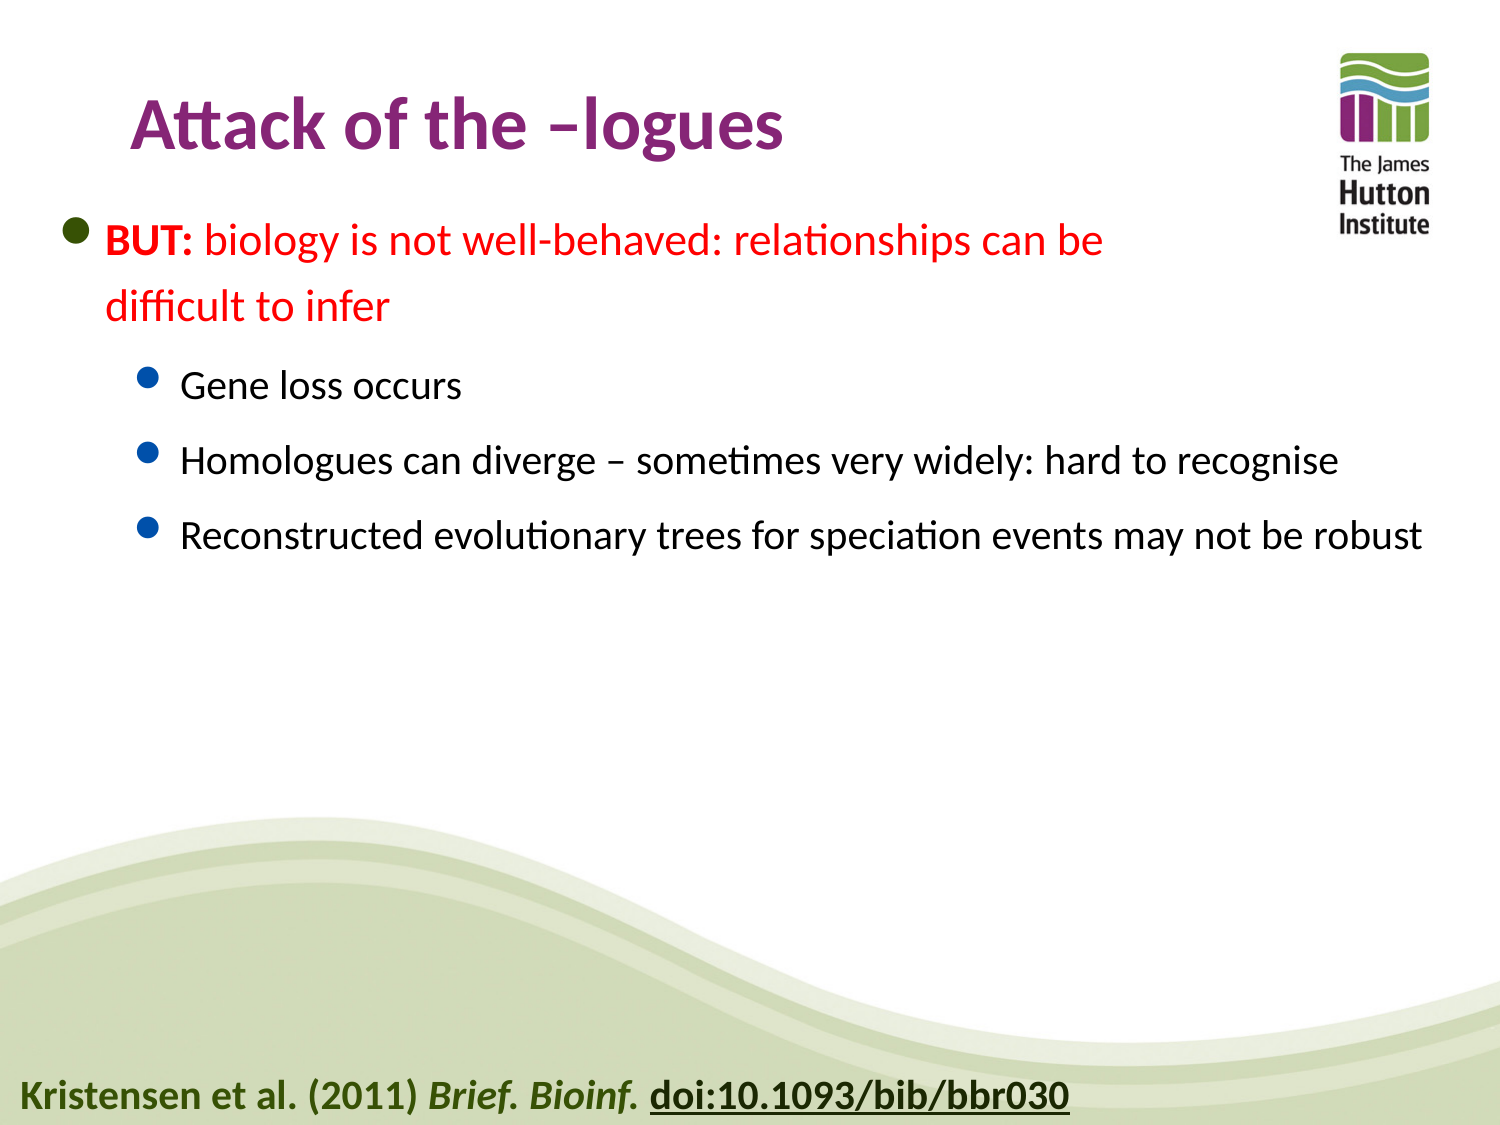

# Attack of the –logues
BUT: biology is not well-behaved: relationships can be
difficult to infer
Gene loss occurs
Homologues can diverge – sometimes very widely: hard to recognise
Reconstructed evolutionary trees for speciation events may not be robust
Kristensen et al. (2011) Brief. Bioinf. doi:10.1093/bib/bbr030